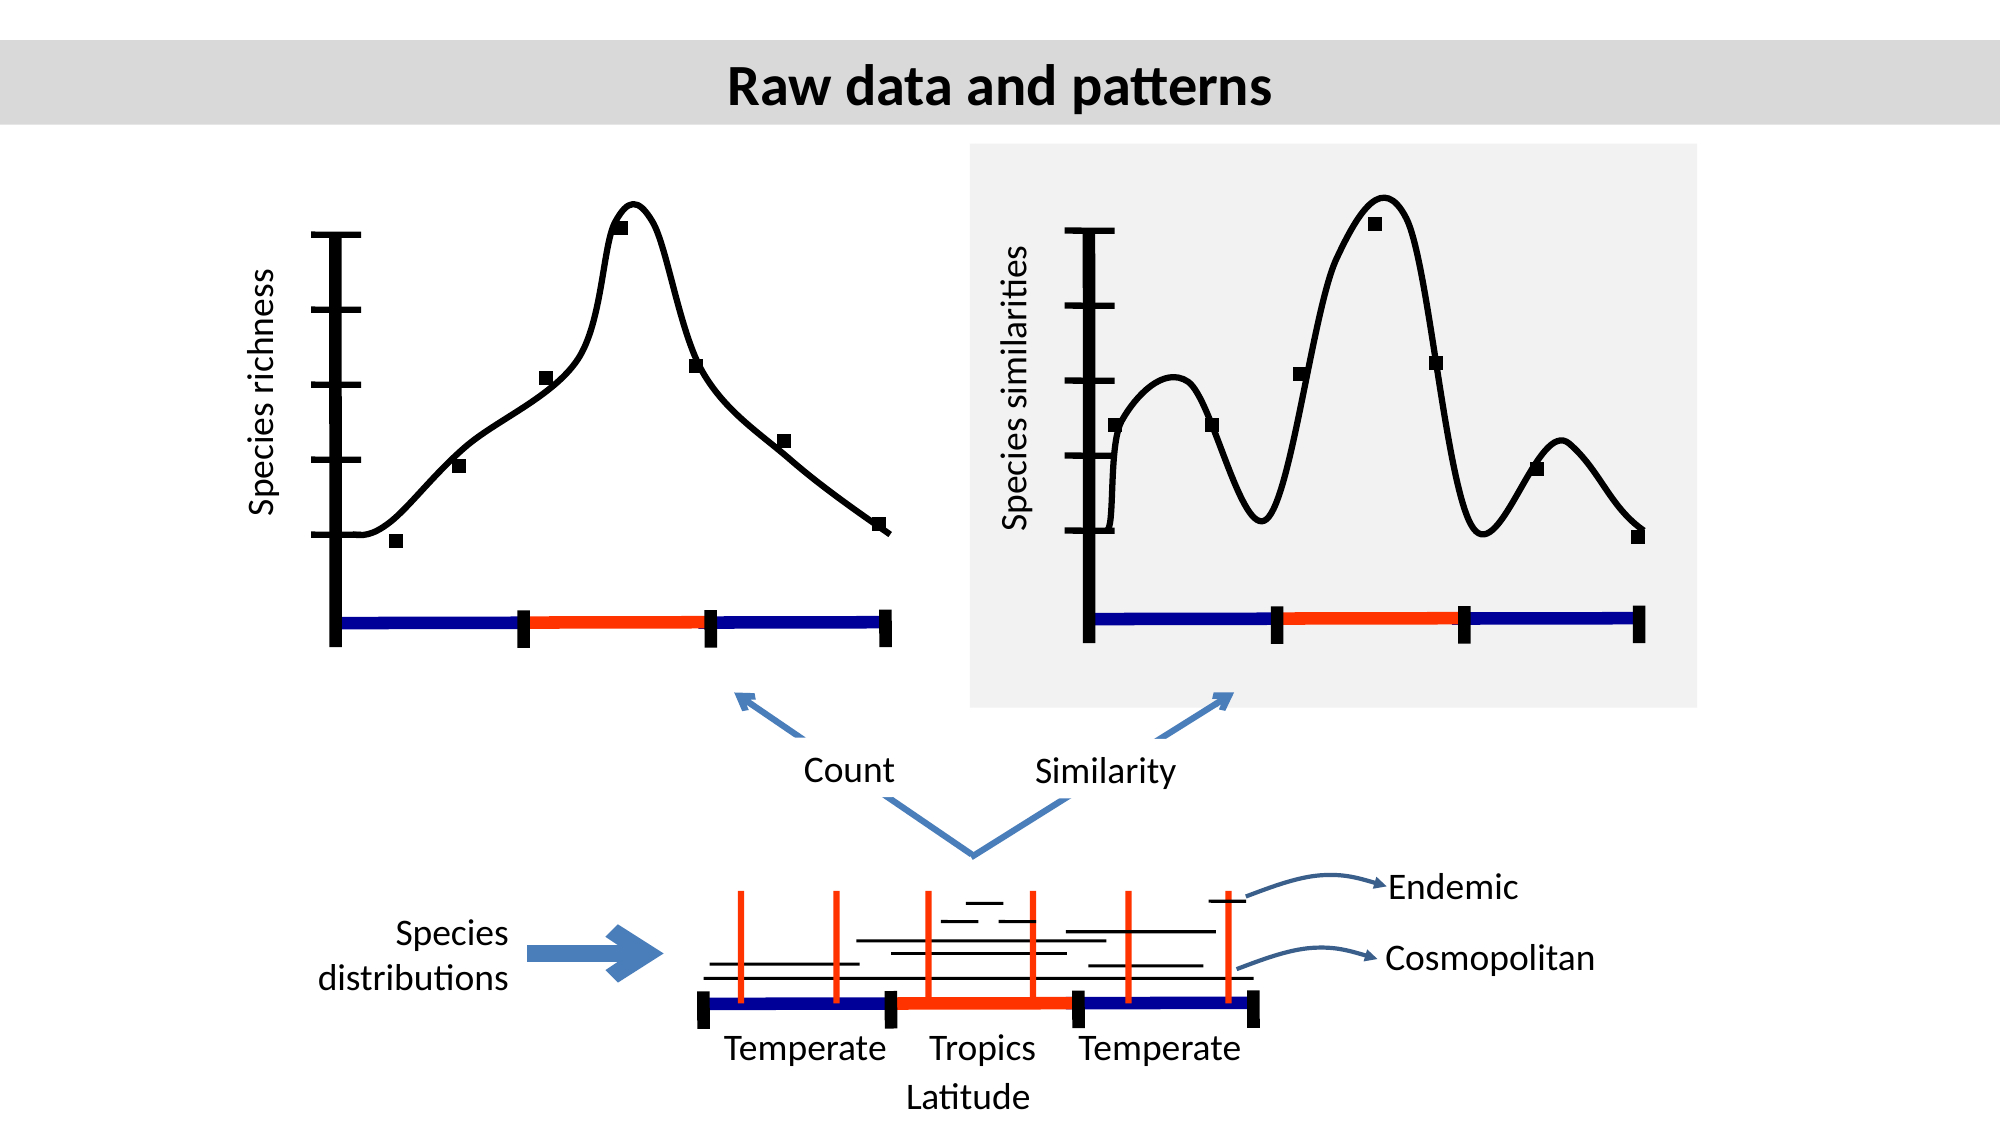

Raw data and patterns

Species similarities

Species richness

Count
Similarity
Endemic

Species distributions

Cosmopolitan

Temperate     Tropics     Temperate
Latitude